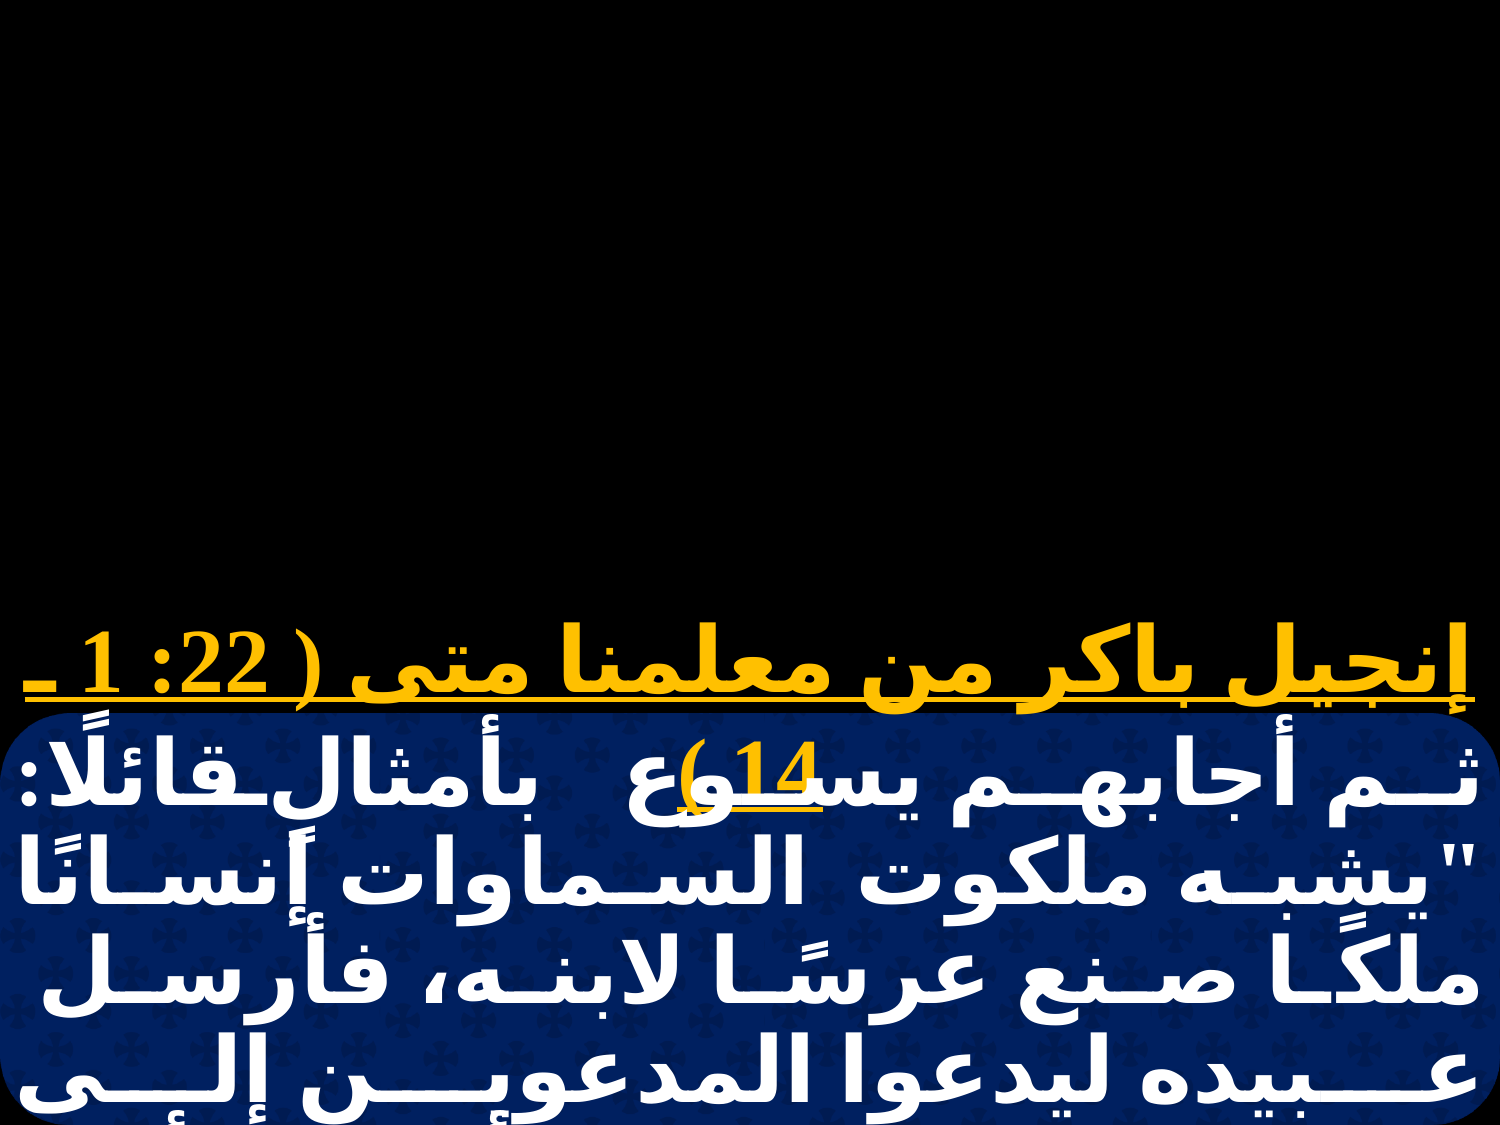

إنجيل باكر من معلمنا متى ( 22: 1 ـ 14 )
ثم أجابهم يسوع بأمثالٍ قائلًا: "يشبه ملكوت  السماوات إنسانًا ملكًا صنع عرسًا لابنه، فأرسل  عبيده ليدعوا المدعوين إلى العرس، فلم يريدوا أن  يأتوا. فأرسل أيضًا عبيدًا آخرين قائلًا: قولوا